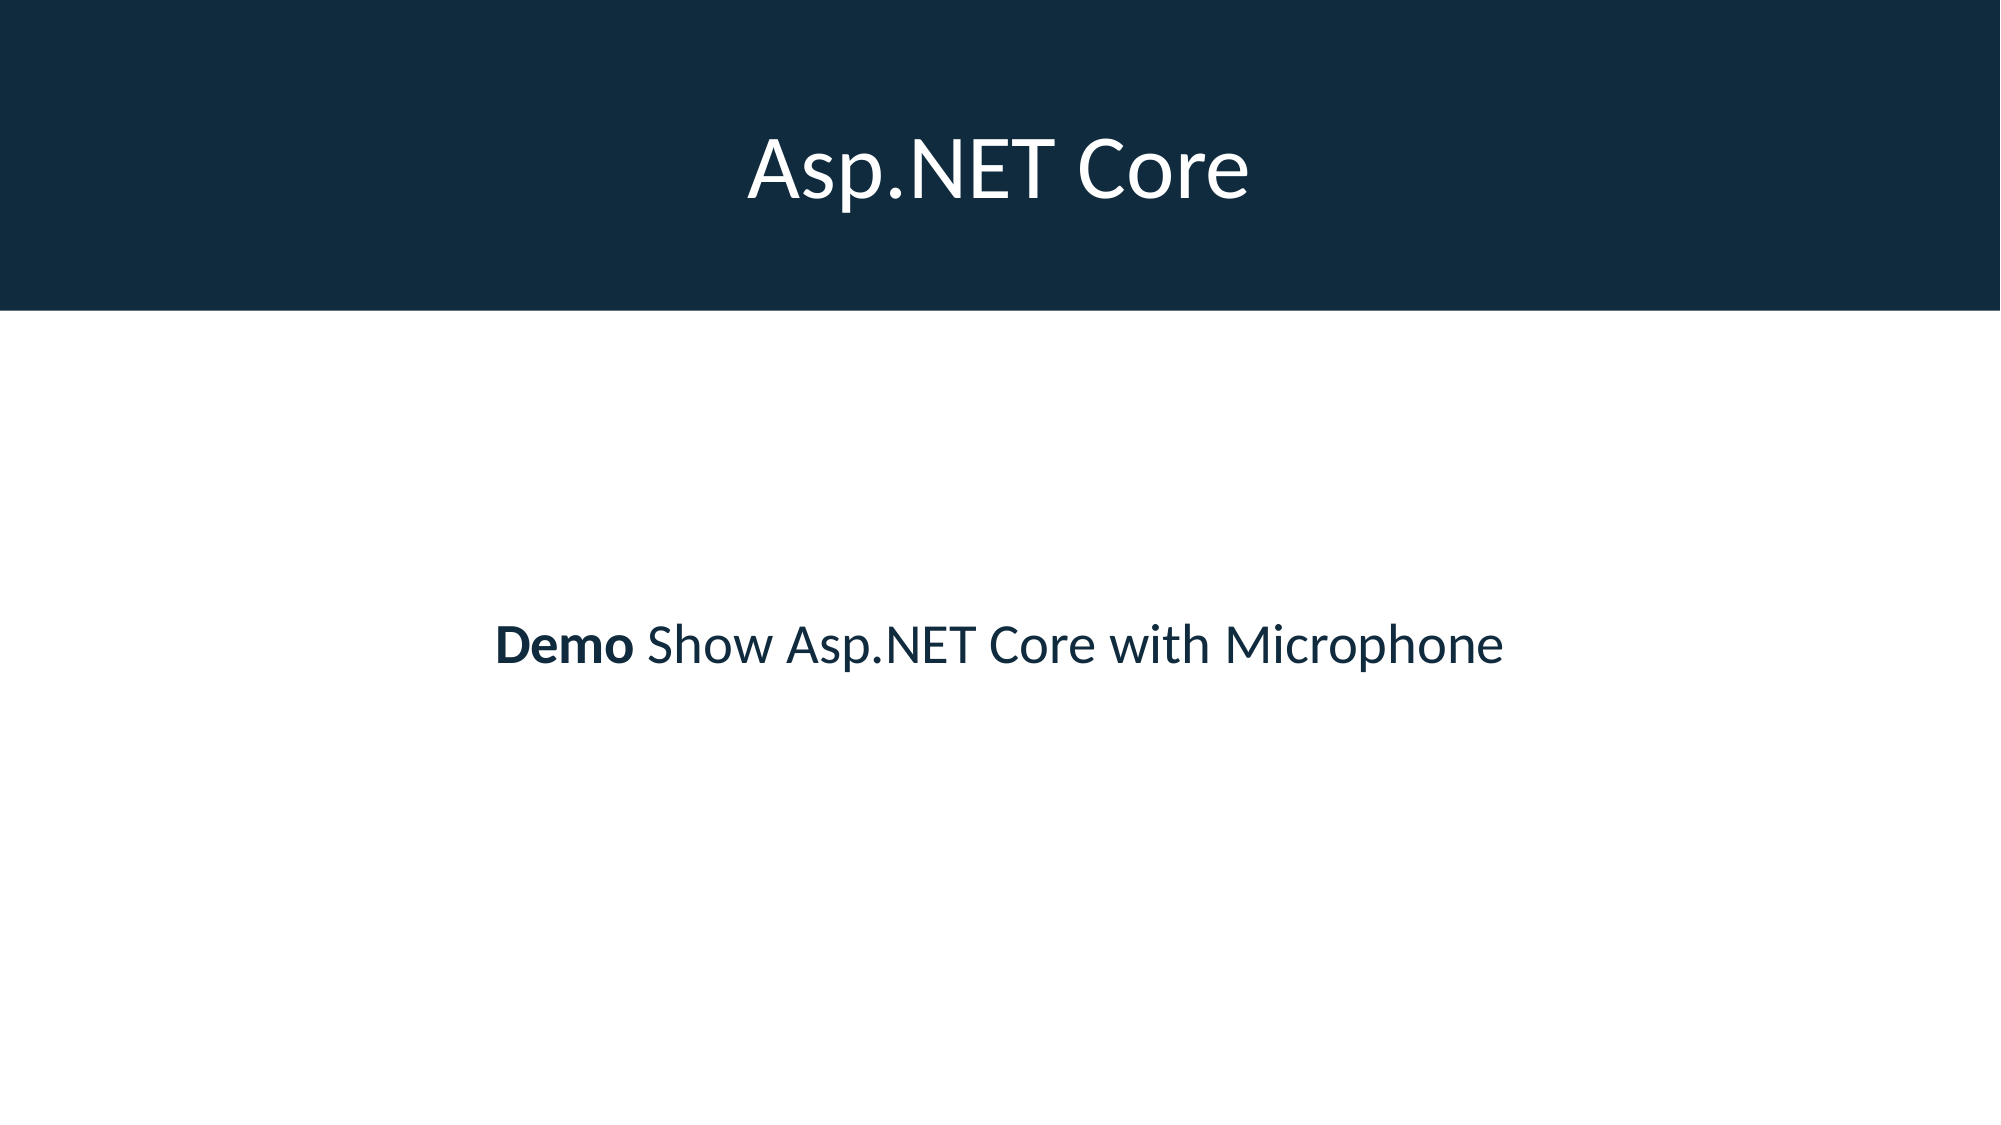

# Asp.NET Core
Demo Show Asp.NET Core with Microphone